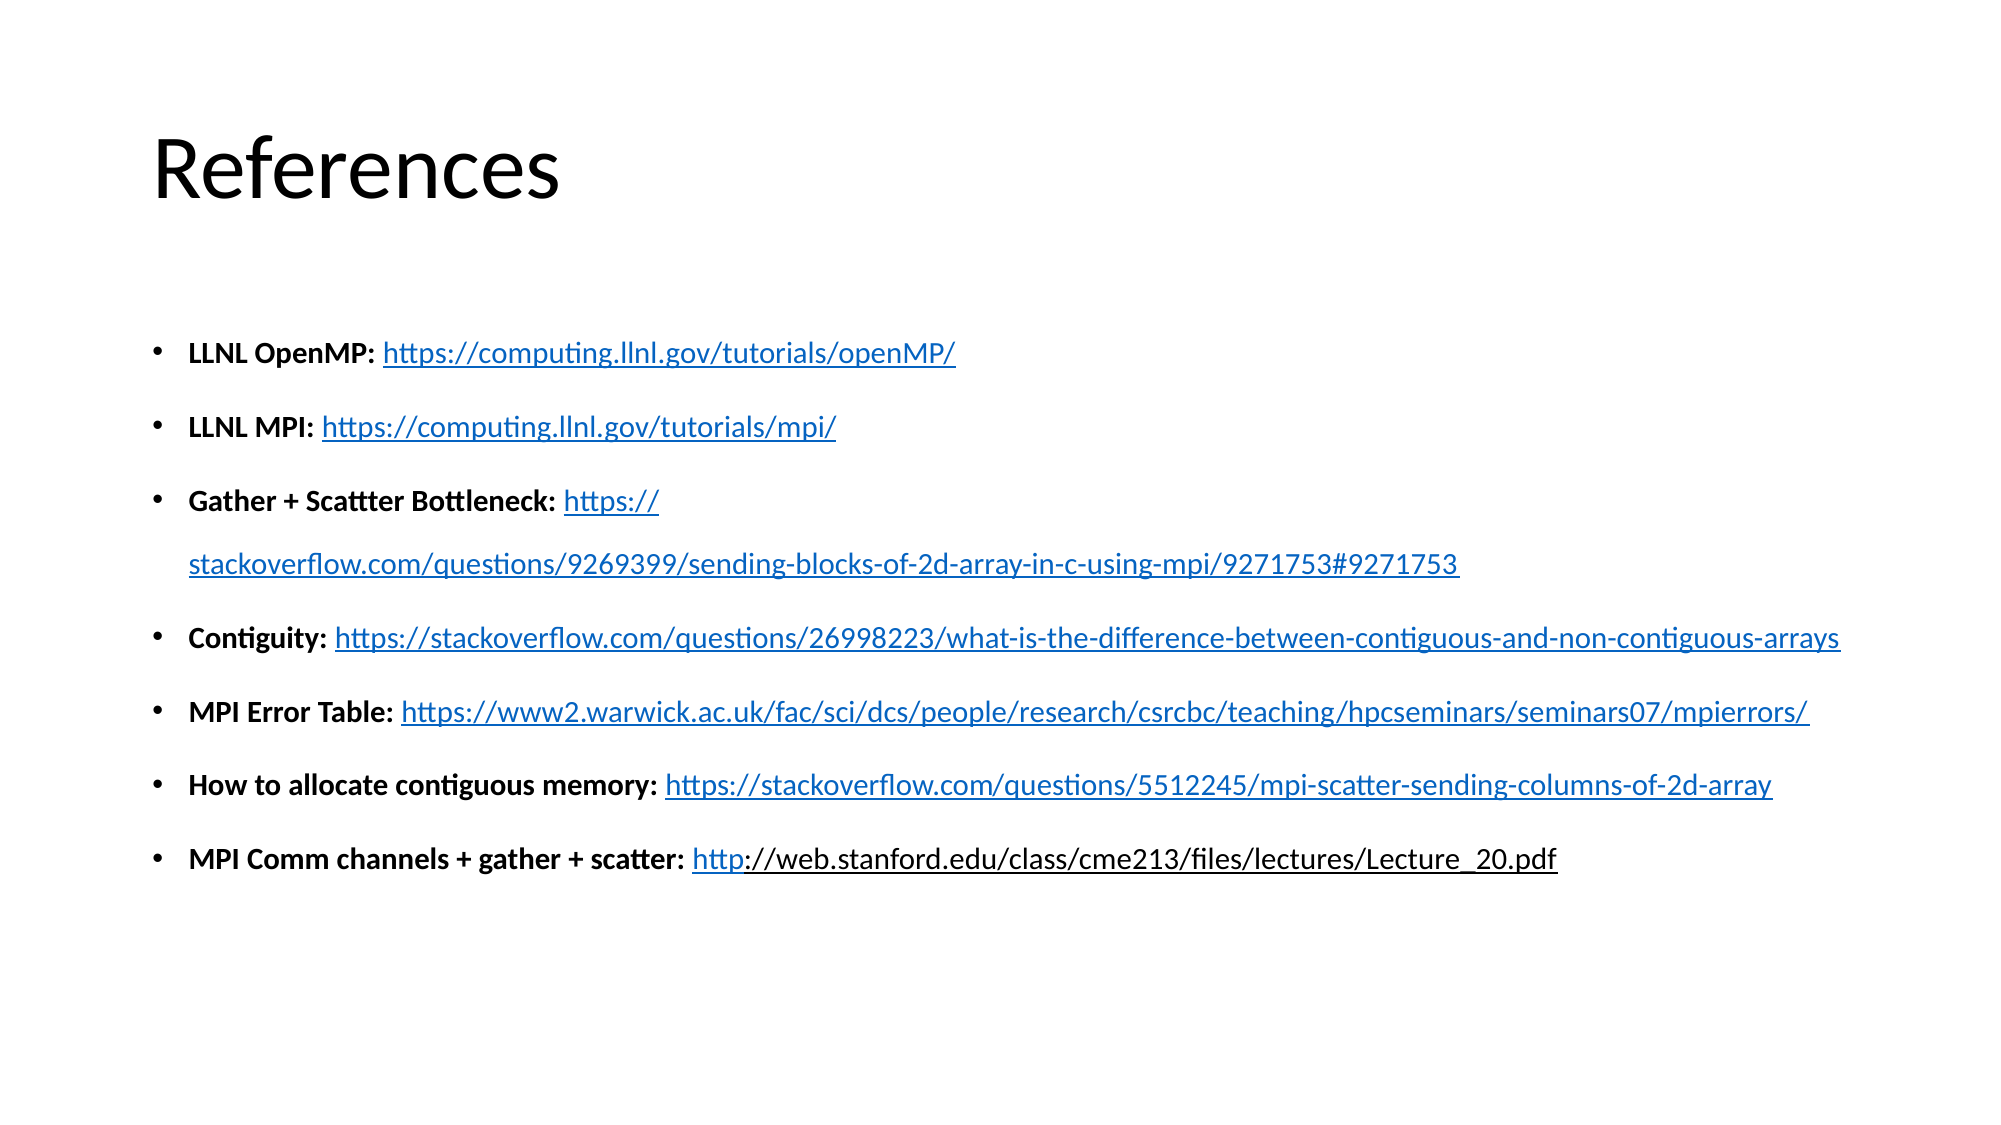

# References
LLNL OpenMP: https://computing.llnl.gov/tutorials/openMP/
LLNL MPI: https://computing.llnl.gov/tutorials/mpi/
Gather + Scattter Bottleneck: https://stackoverflow.com/questions/9269399/sending-blocks-of-2d-array-in-c-using-mpi/9271753#9271753
Contiguity: https://stackoverflow.com/questions/26998223/what-is-the-difference-between-contiguous-and-non-contiguous-arrays
MPI Error Table: https://www2.warwick.ac.uk/fac/sci/dcs/people/research/csrcbc/teaching/hpcseminars/seminars07/mpierrors/
How to allocate contiguous memory: https://stackoverflow.com/questions/5512245/mpi-scatter-sending-columns-of-2d-array
MPI Comm channels + gather + scatter: http://web.stanford.edu/class/cme213/files/lectures/Lecture_20.pdf